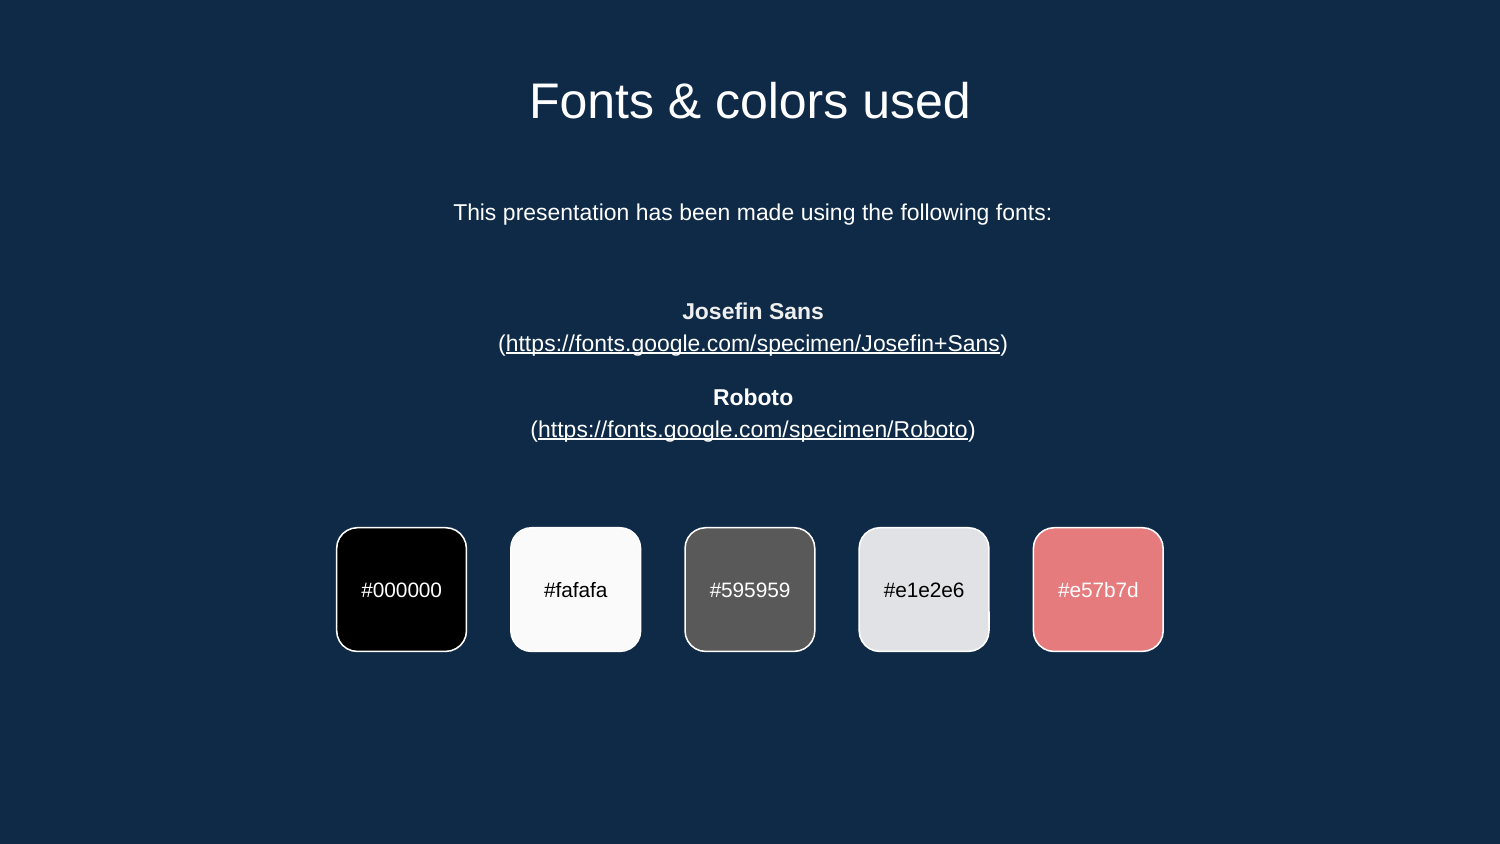

Fonts & colors used
This presentation has been made using the following fonts:

Josefin Sans
(https://fonts.google.com/specimen/Josefin+Sans)

Roboto
(https://fonts.google.com/specimen/Roboto)

#000000
#fafafa
#595959
#e1e2e6
#e57b7d